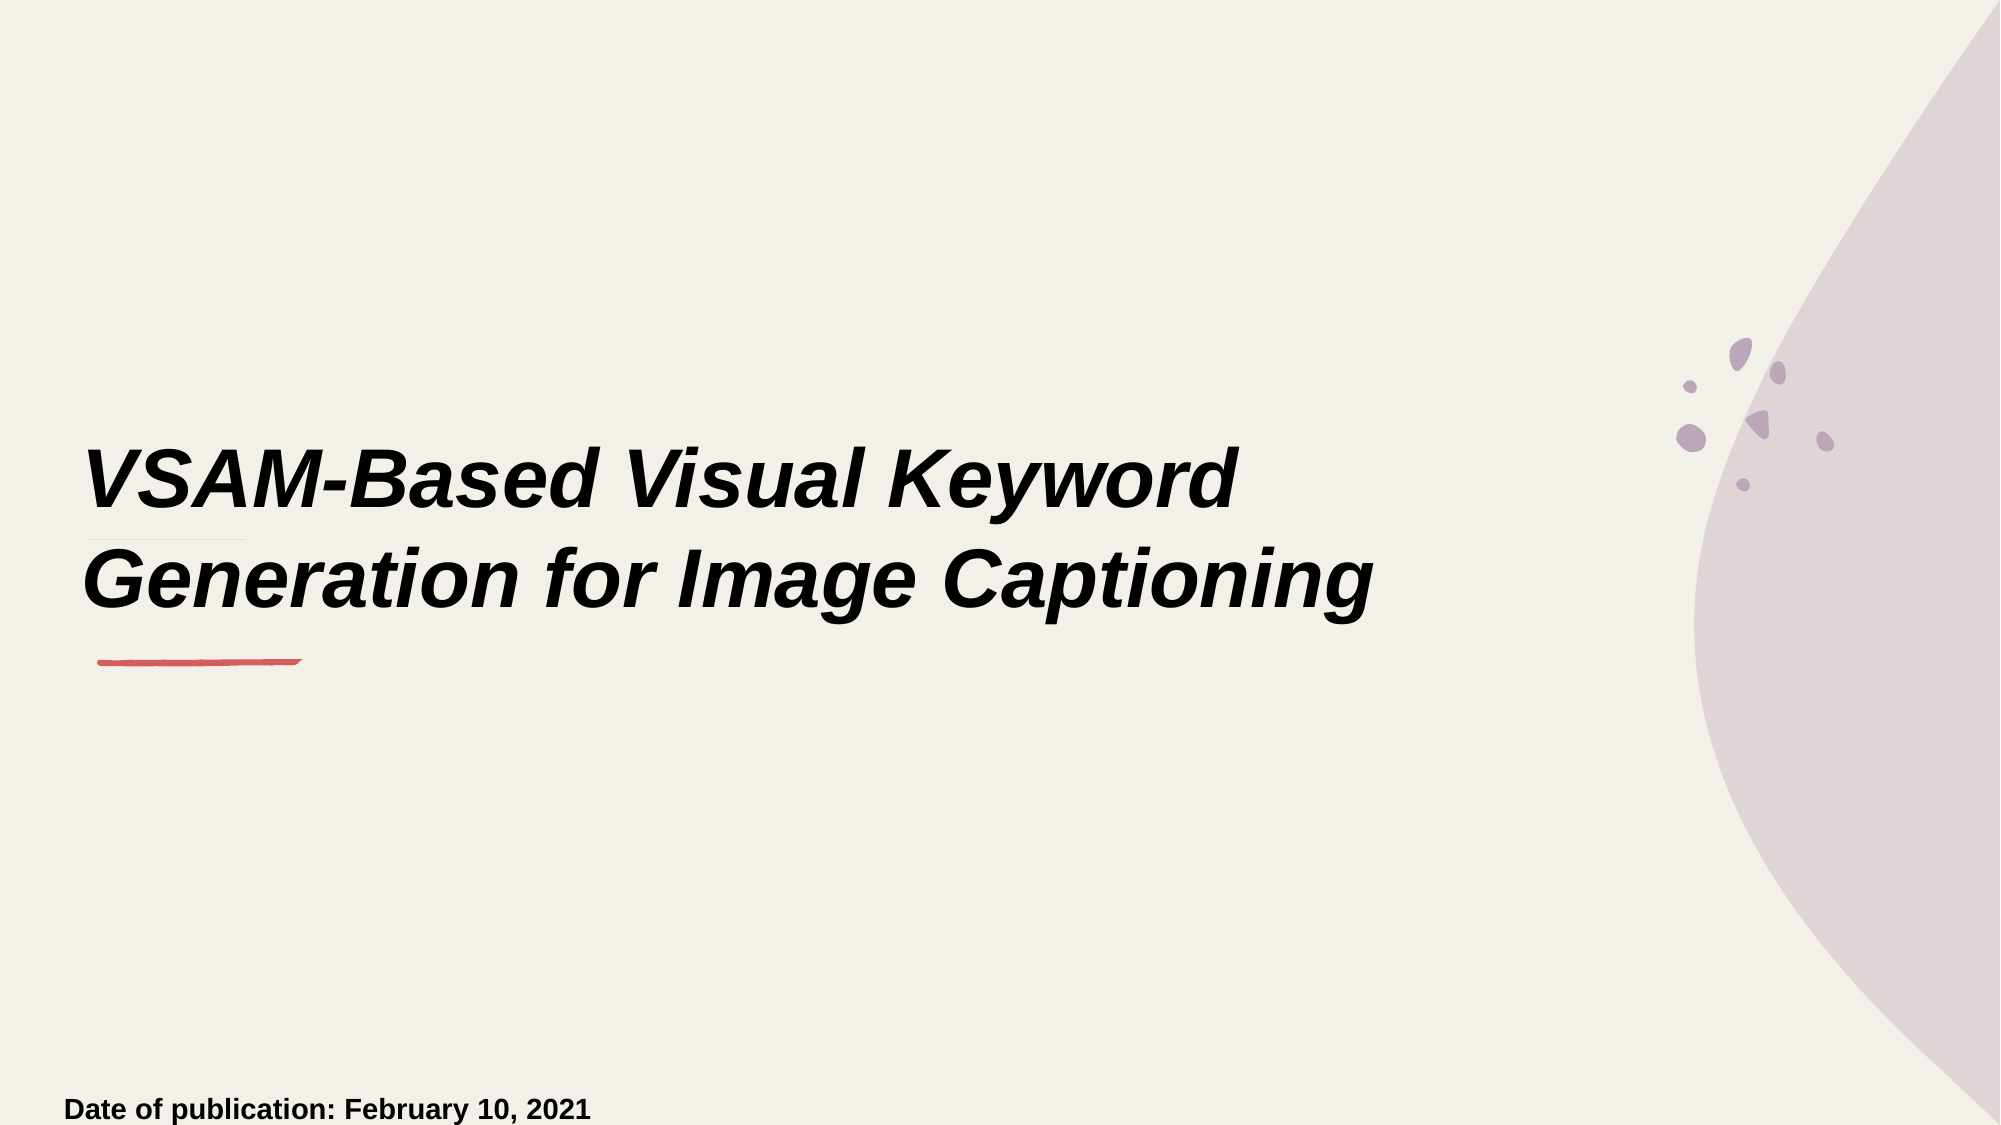

# VSAM-Based Visual Keyword Generation for Image Captioning

Date of publication: February 10, 2021